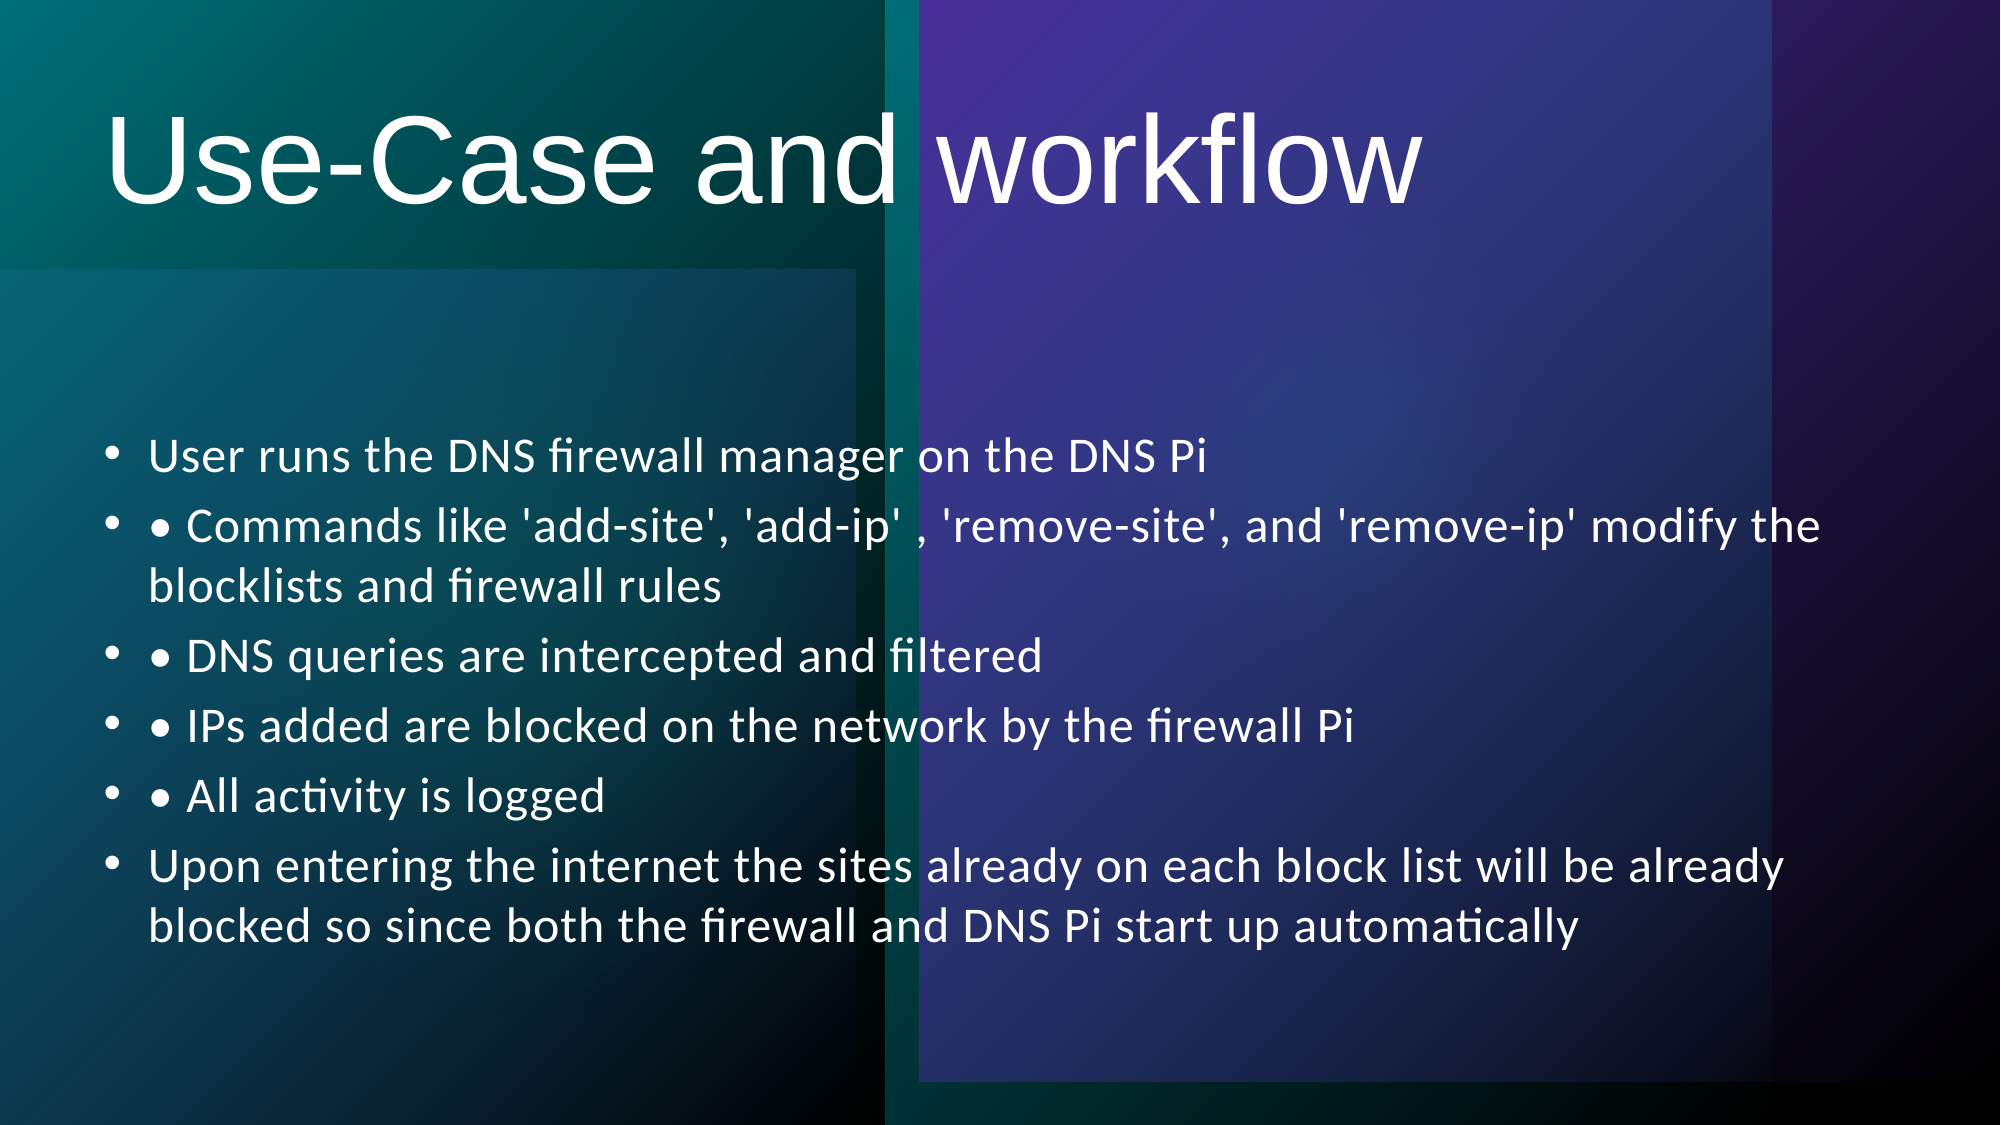

# Use-Case and workflow
User runs the DNS firewall manager on the DNS Pi
• Commands like 'add-site', 'add-ip' , 'remove-site', and 'remove-ip' modify the blocklists and firewall rules
• DNS queries are intercepted and filtered
• IPs added are blocked on the network by the firewall Pi
• All activity is logged
Upon entering the internet the sites already on each block list will be already blocked so since both the firewall and DNS Pi start up automatically